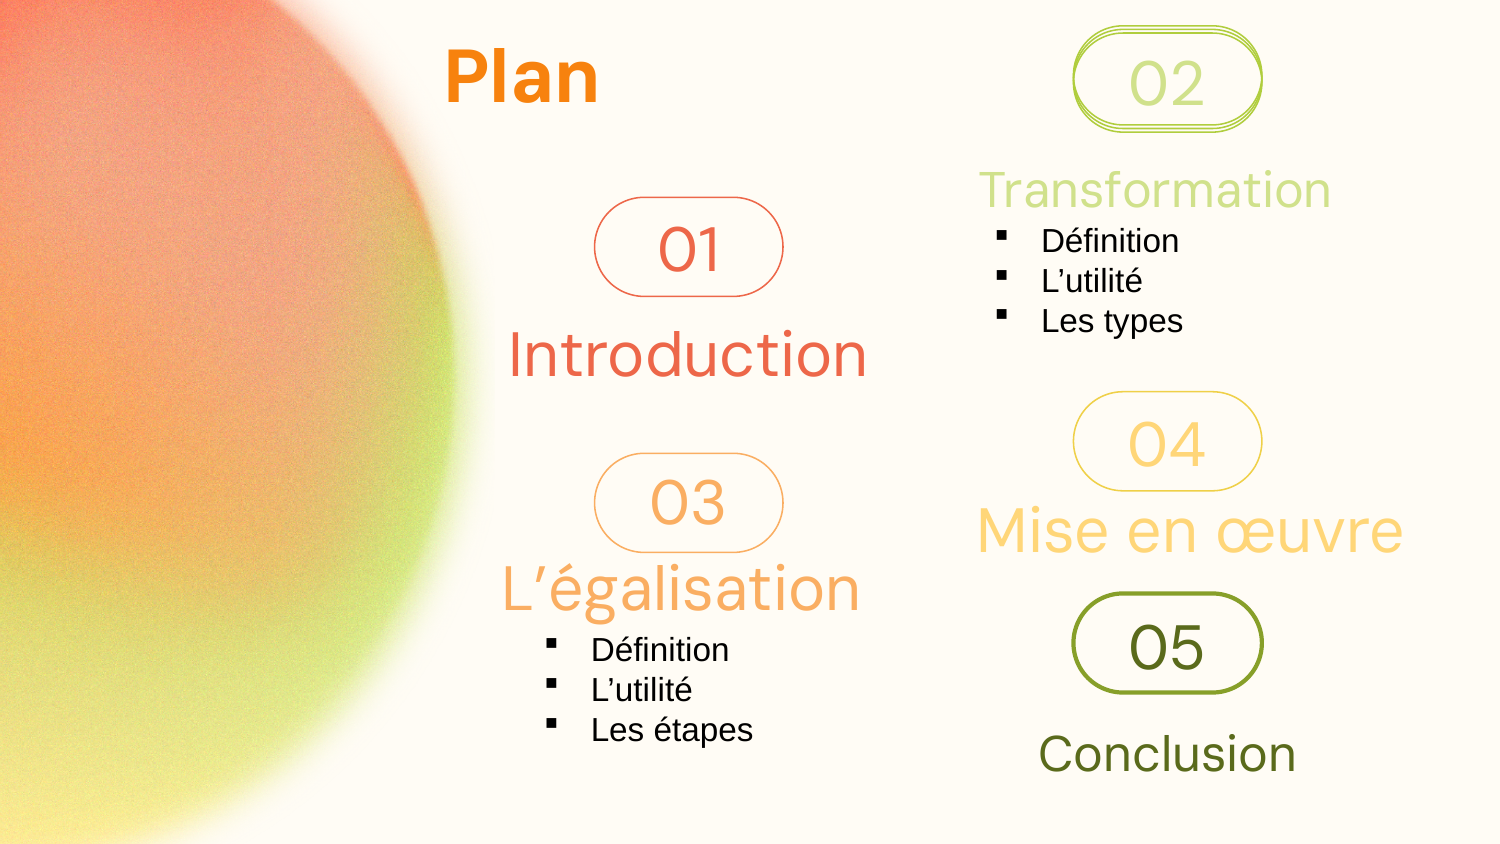

Plan

02
Transformation

01
Définition
L’utilité
Les types
# Introduction

04

03
Mise en œuvre
L’égalisation

05
Définition
L’utilité
Les étapes
Conclusion